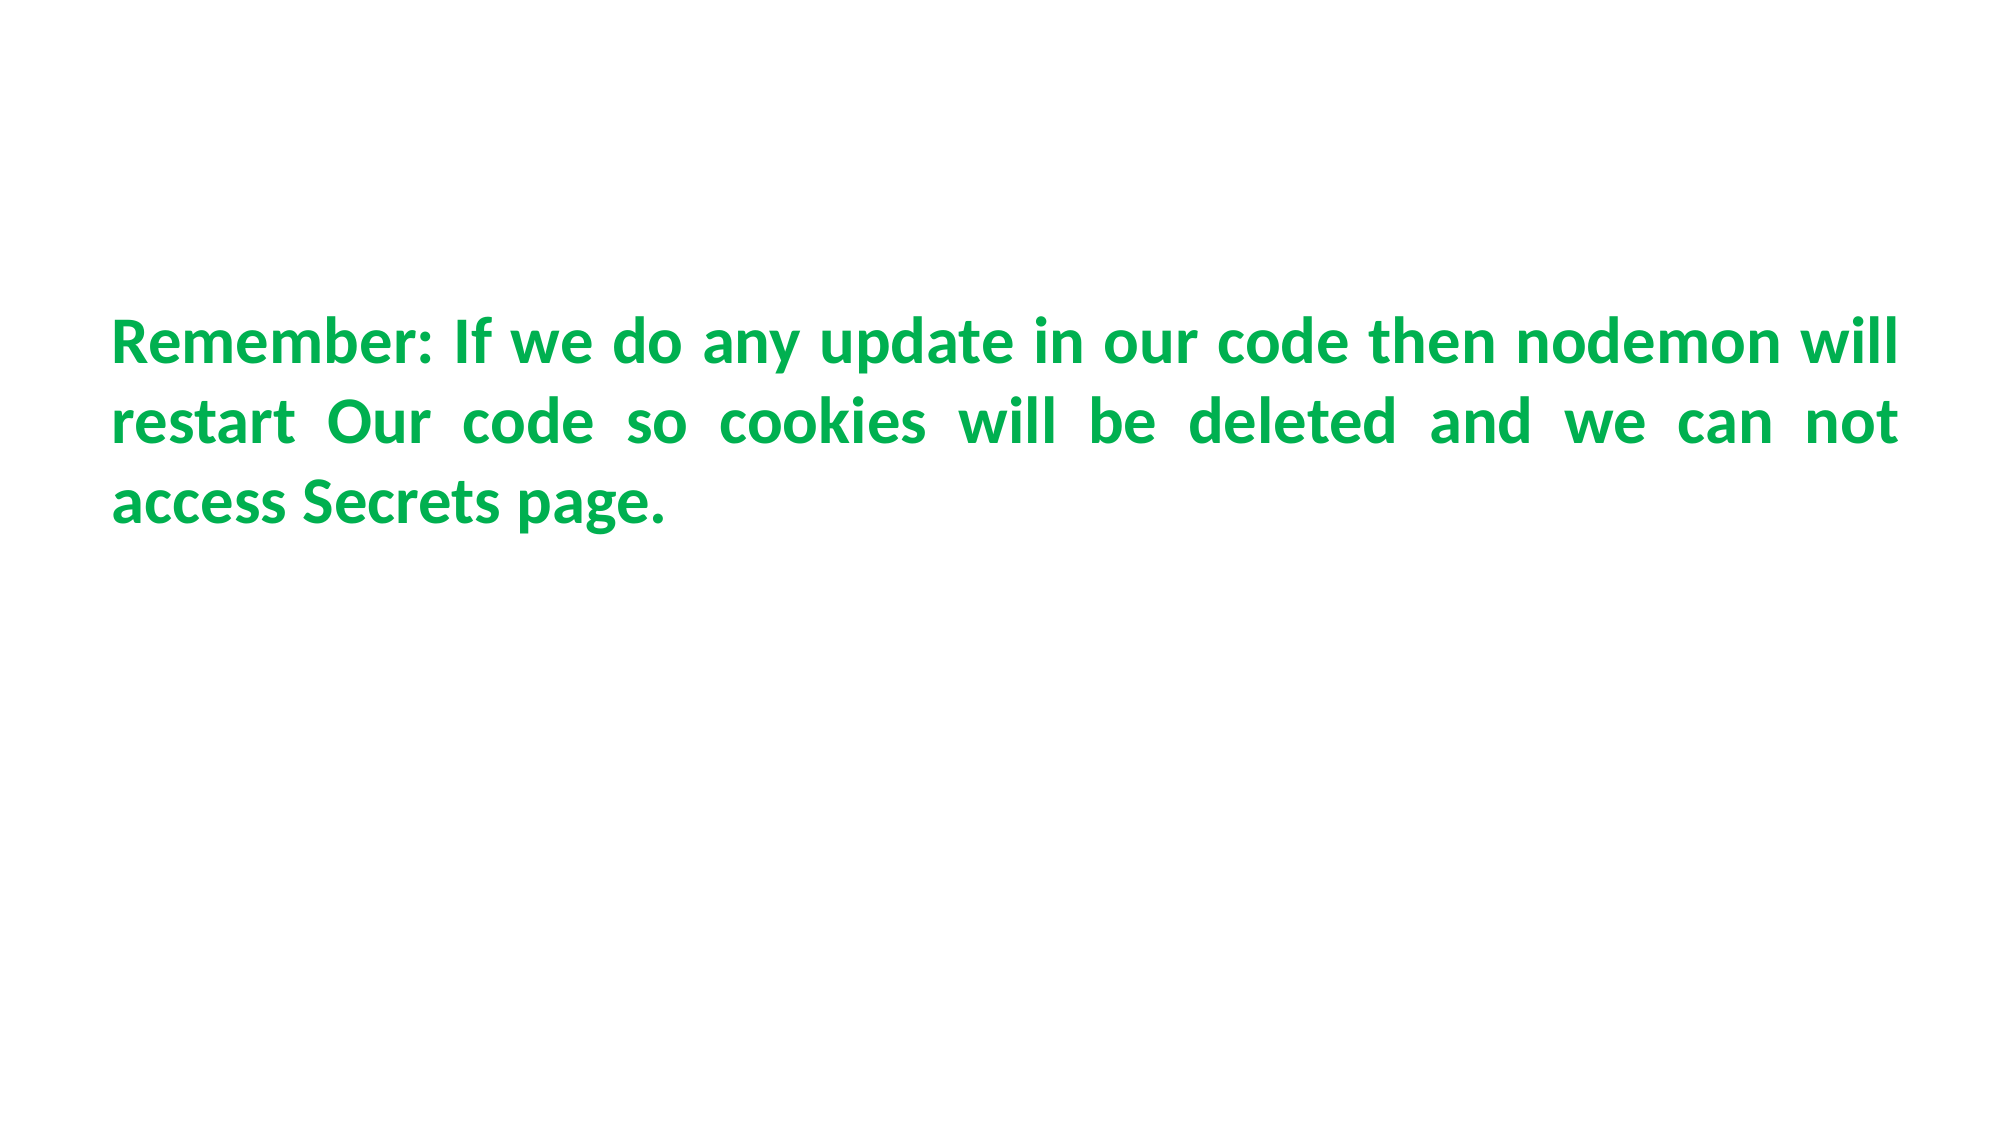

Remember: If we do any update in our code then nodemon will restart Our code so cookies will be deleted and we can not access Secrets page.